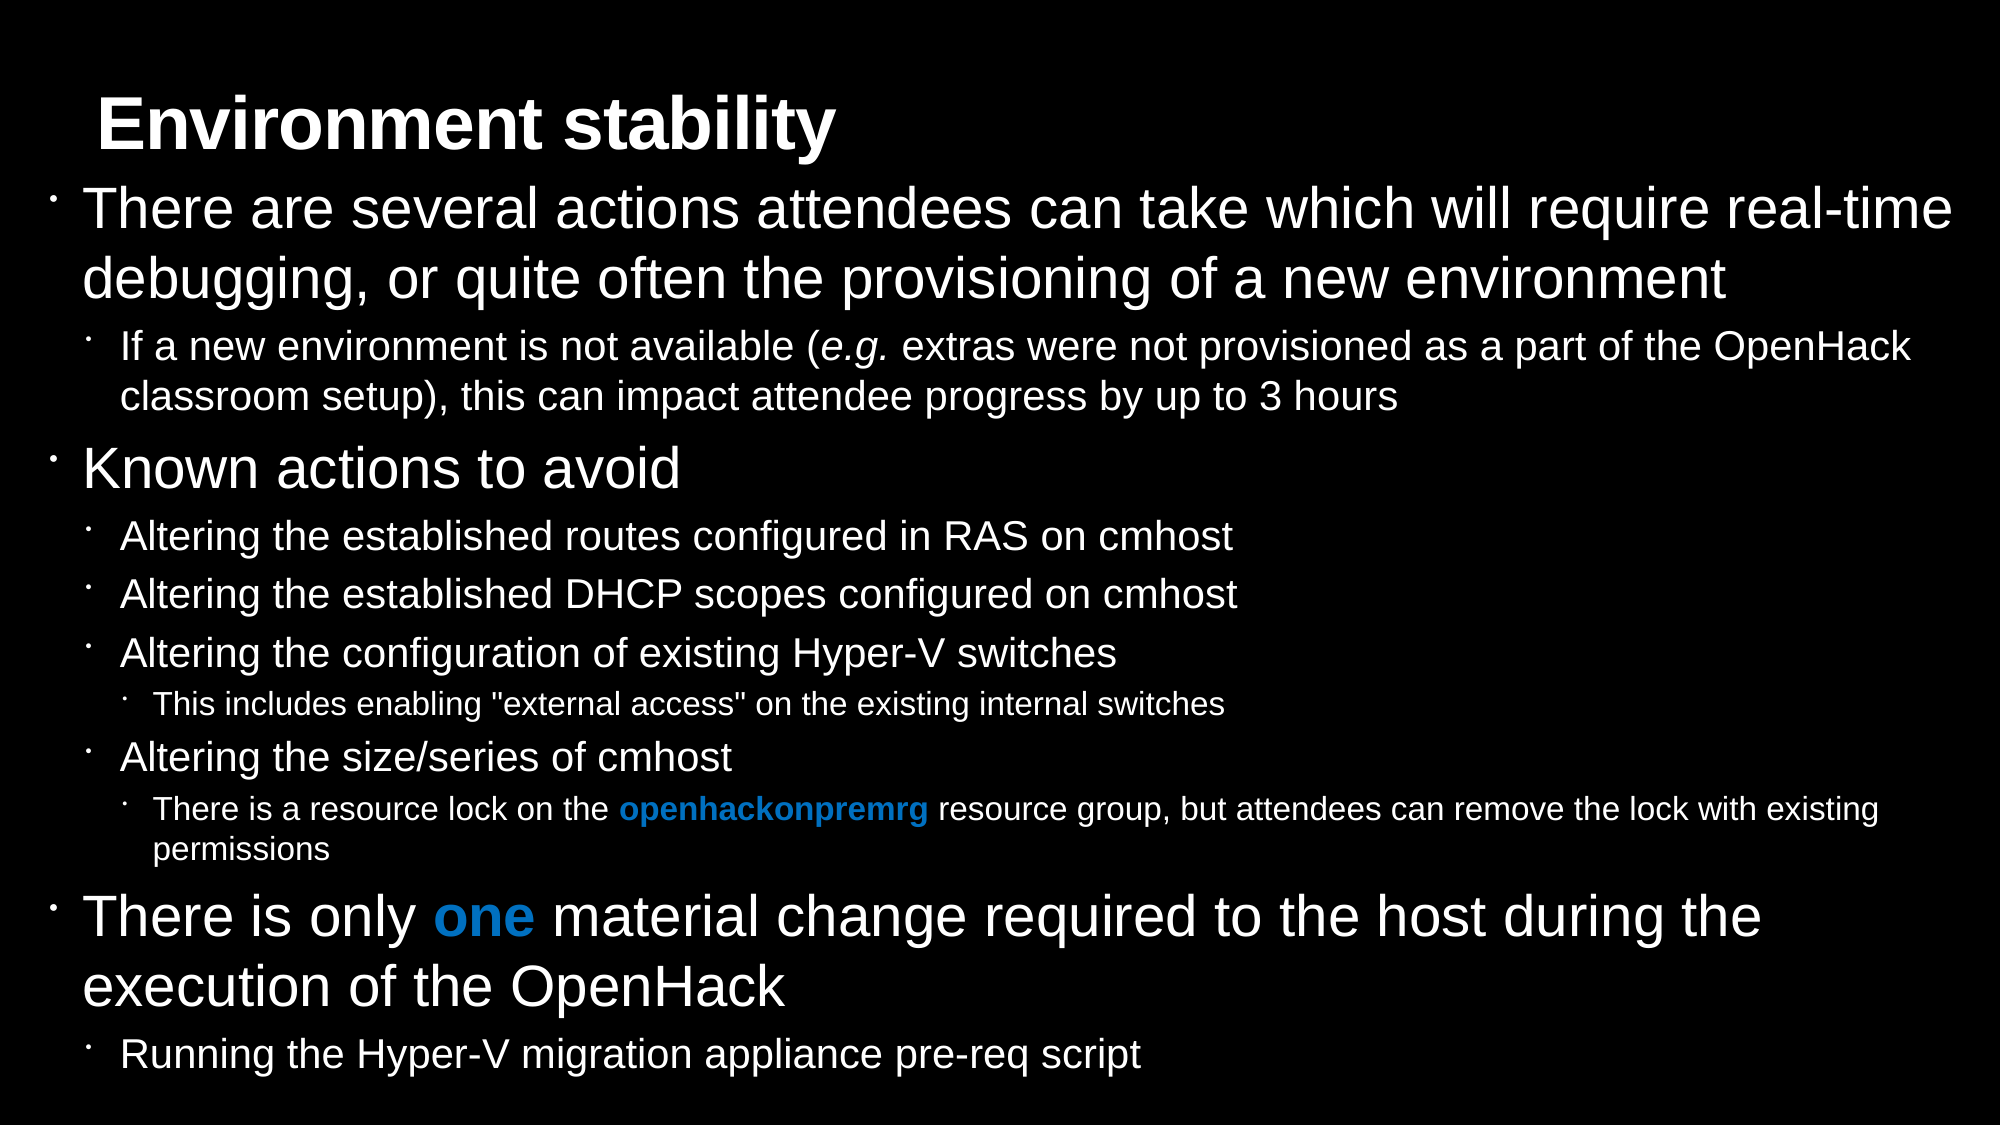

# Environment stability
There are several actions attendees can take which will require real-time debugging, or quite often the provisioning of a new environment
If a new environment is not available (e.g. extras were not provisioned as a part of the OpenHack classroom setup), this can impact attendee progress by up to 3 hours
Known actions to avoid
Altering the established routes configured in RAS on cmhost
Altering the established DHCP scopes configured on cmhost
Altering the configuration of existing Hyper-V switches
This includes enabling "external access" on the existing internal switches
Altering the size/series of cmhost
There is a resource lock on the openhackonpremrg resource group, but attendees can remove the lock with existing permissions
There is only one material change required to the host during the execution of the OpenHack
Running the Hyper-V migration appliance pre-req script